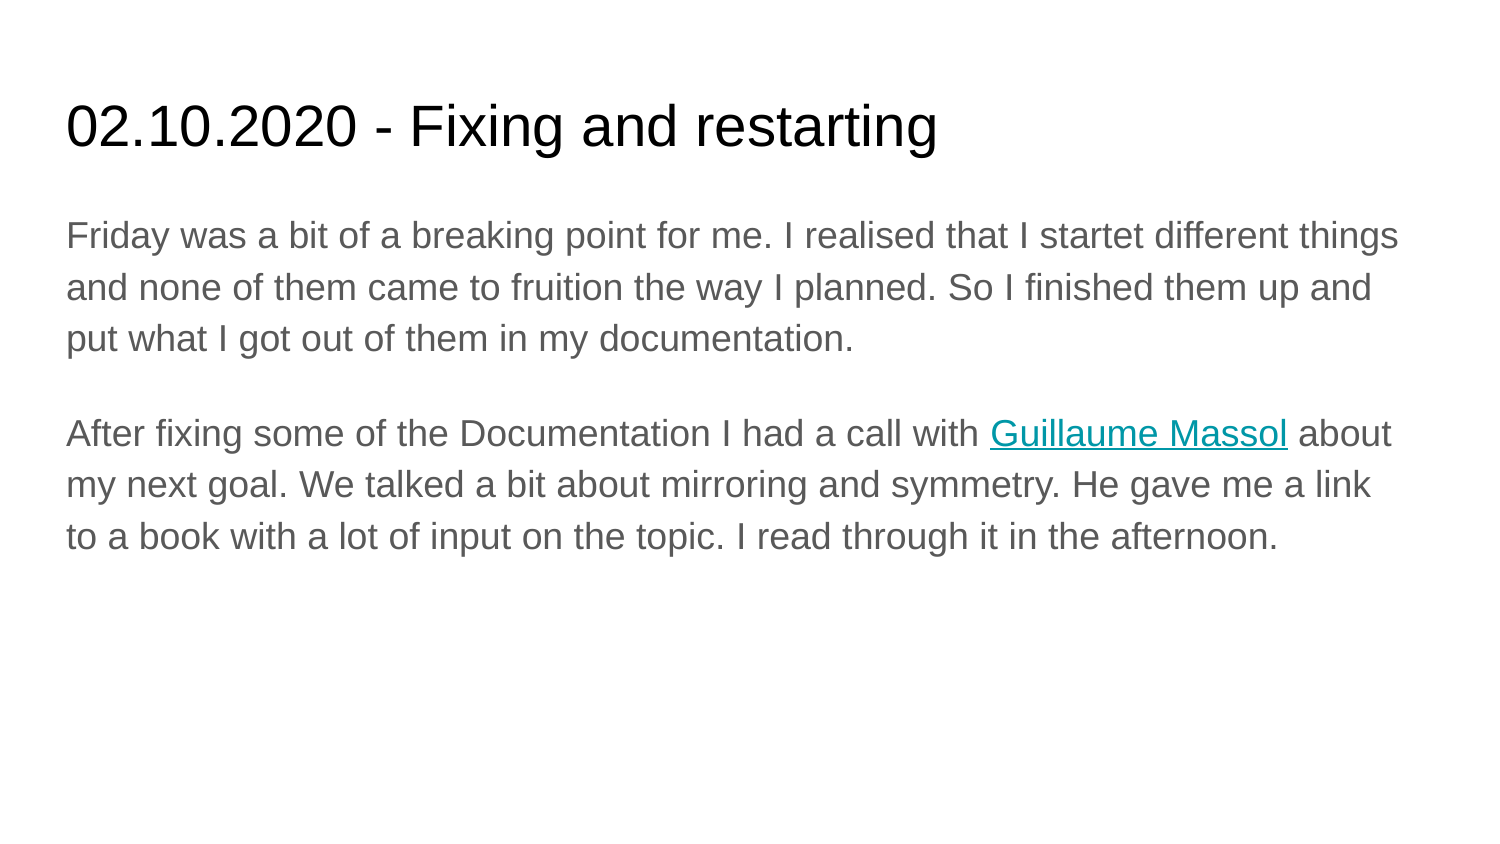

# 02.10.2020 - Fixing and restarting
Friday was a bit of a breaking point for me. I realised that I startet different things and none of them came to fruition the way I planned. So I finished them up and put what I got out of them in my documentation.

After fixing some of the Documentation I had a call with Guillaume Massol about my next goal. We talked a bit about mirroring and symmetry. He gave me a link to a book with a lot of input on the topic. I read through it in the afternoon.